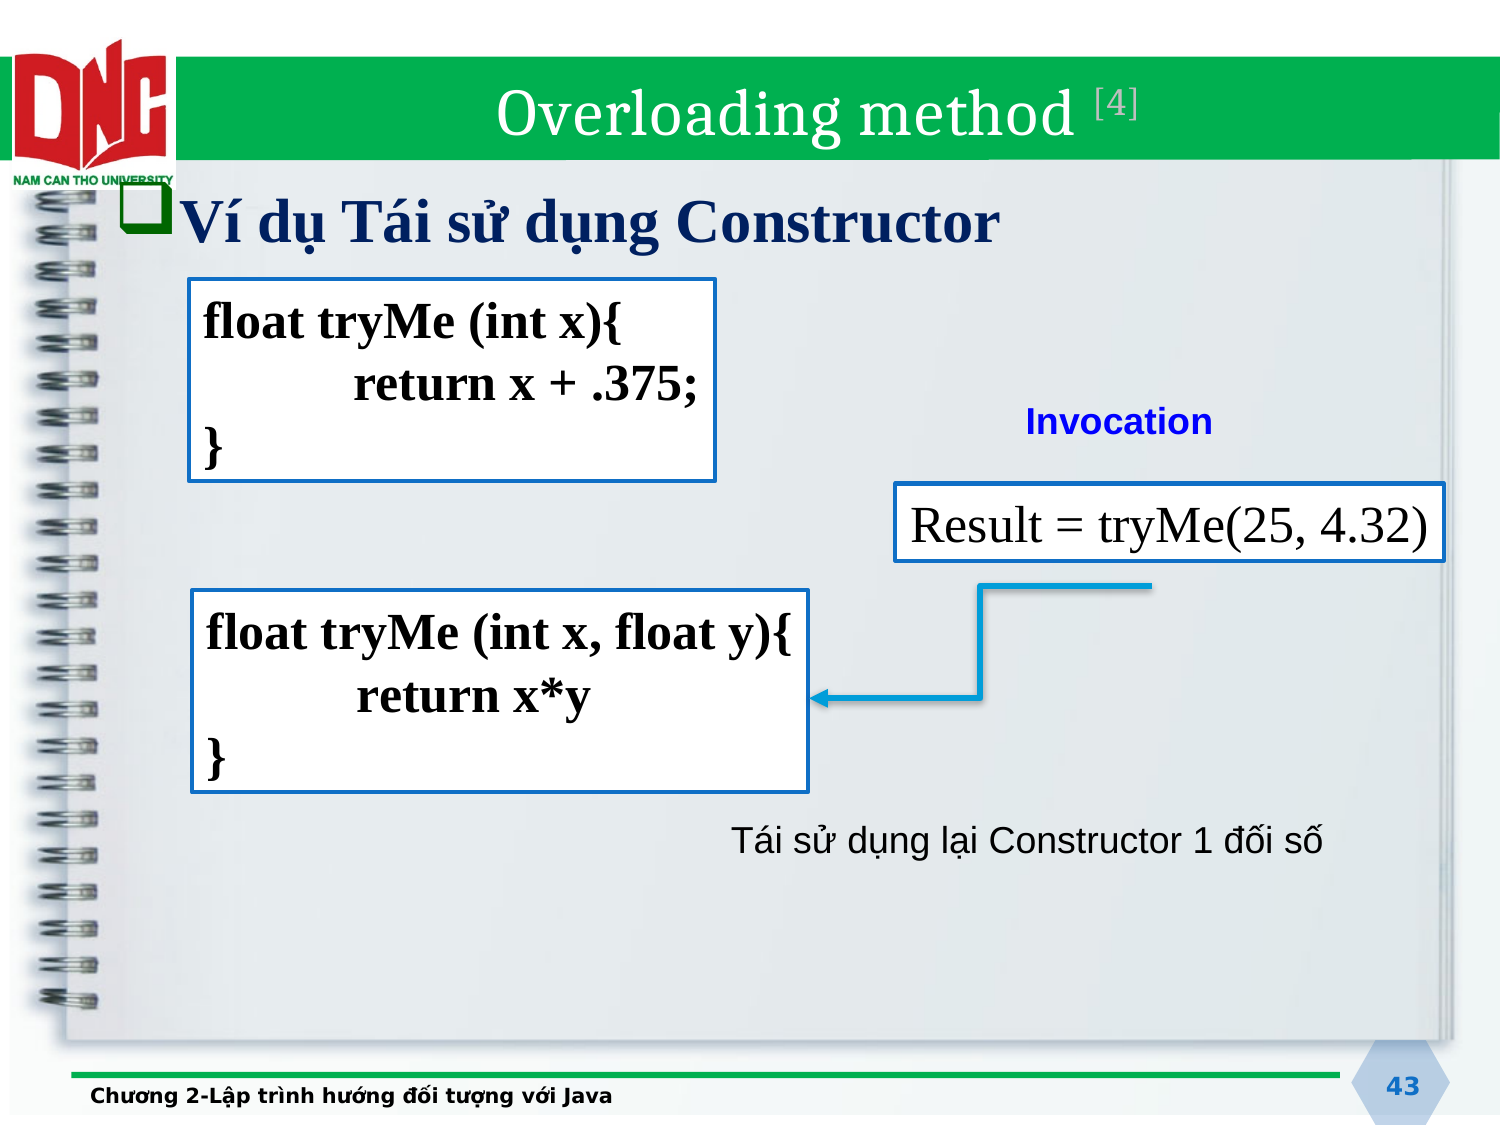

# Overloading method [4]
Ví dụ Tái sử dụng Constructor
float tryMe (int x){
	return x + .375;
}
Invocation
Result = tryMe(25, 4.32)
float tryMe (int x, float y){
	return x*y
}
Tái sử dụng lại Constructor 1 đối số
43
Chương 2-Lập trình hướng đối tượng với Java